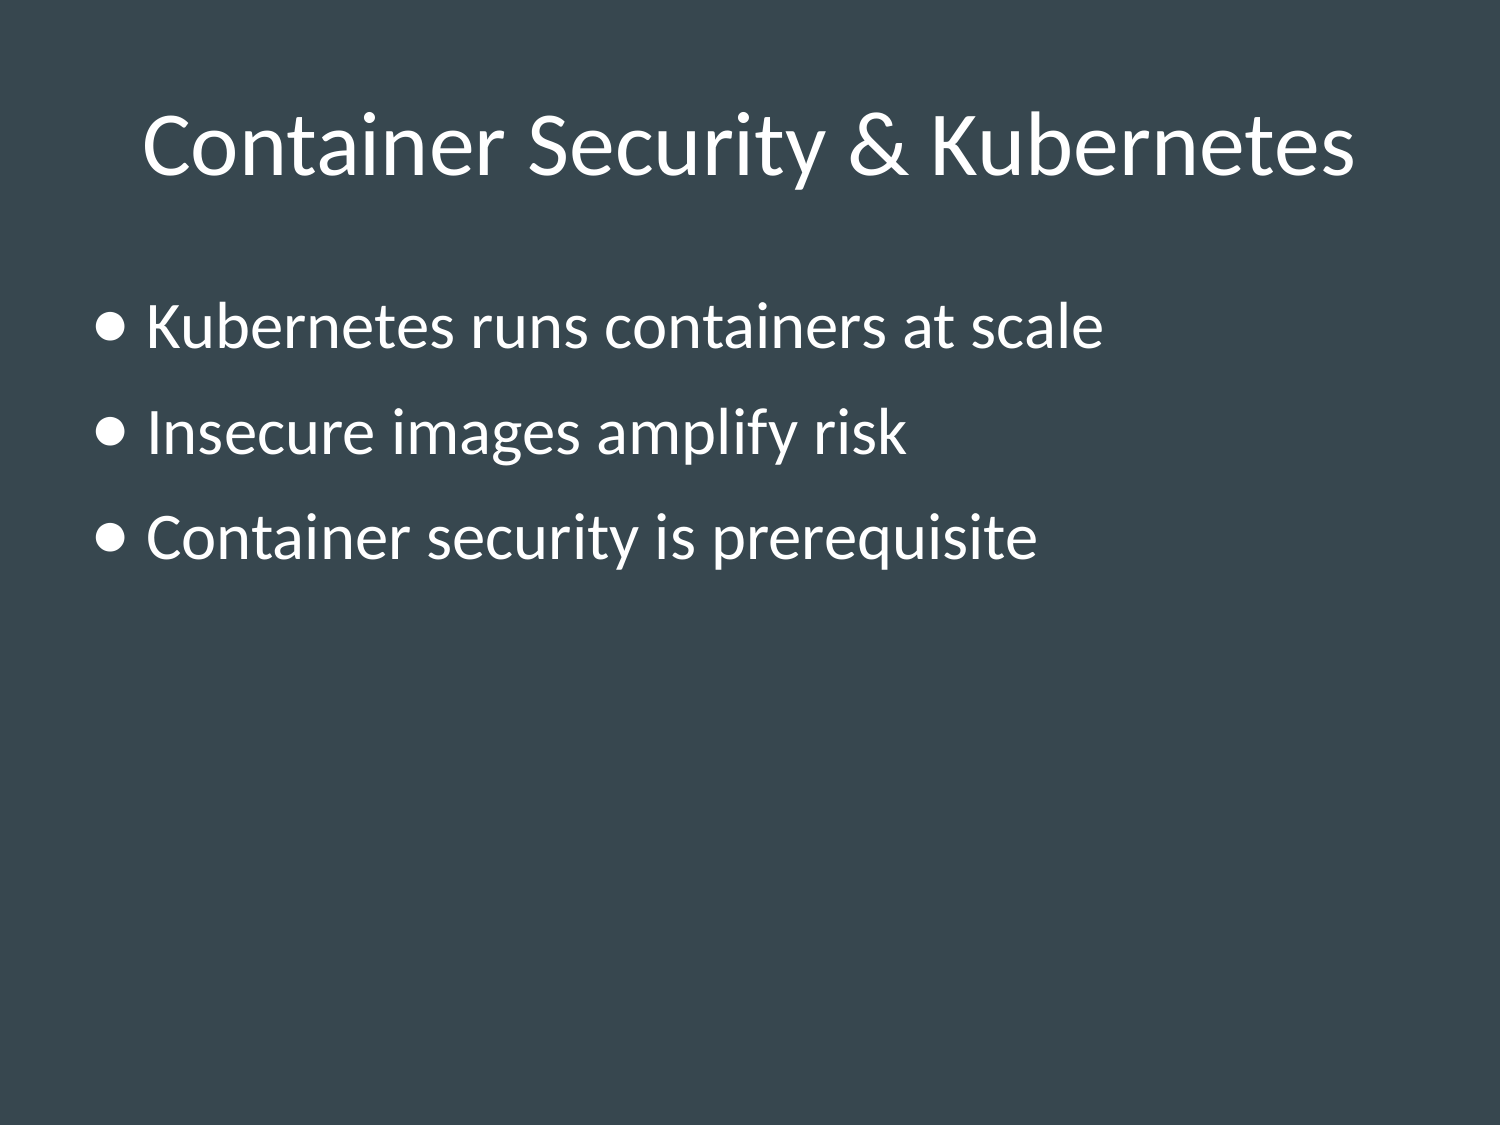

# Container Security & Kubernetes
Kubernetes runs containers at scale
Insecure images amplify risk
Container security is prerequisite